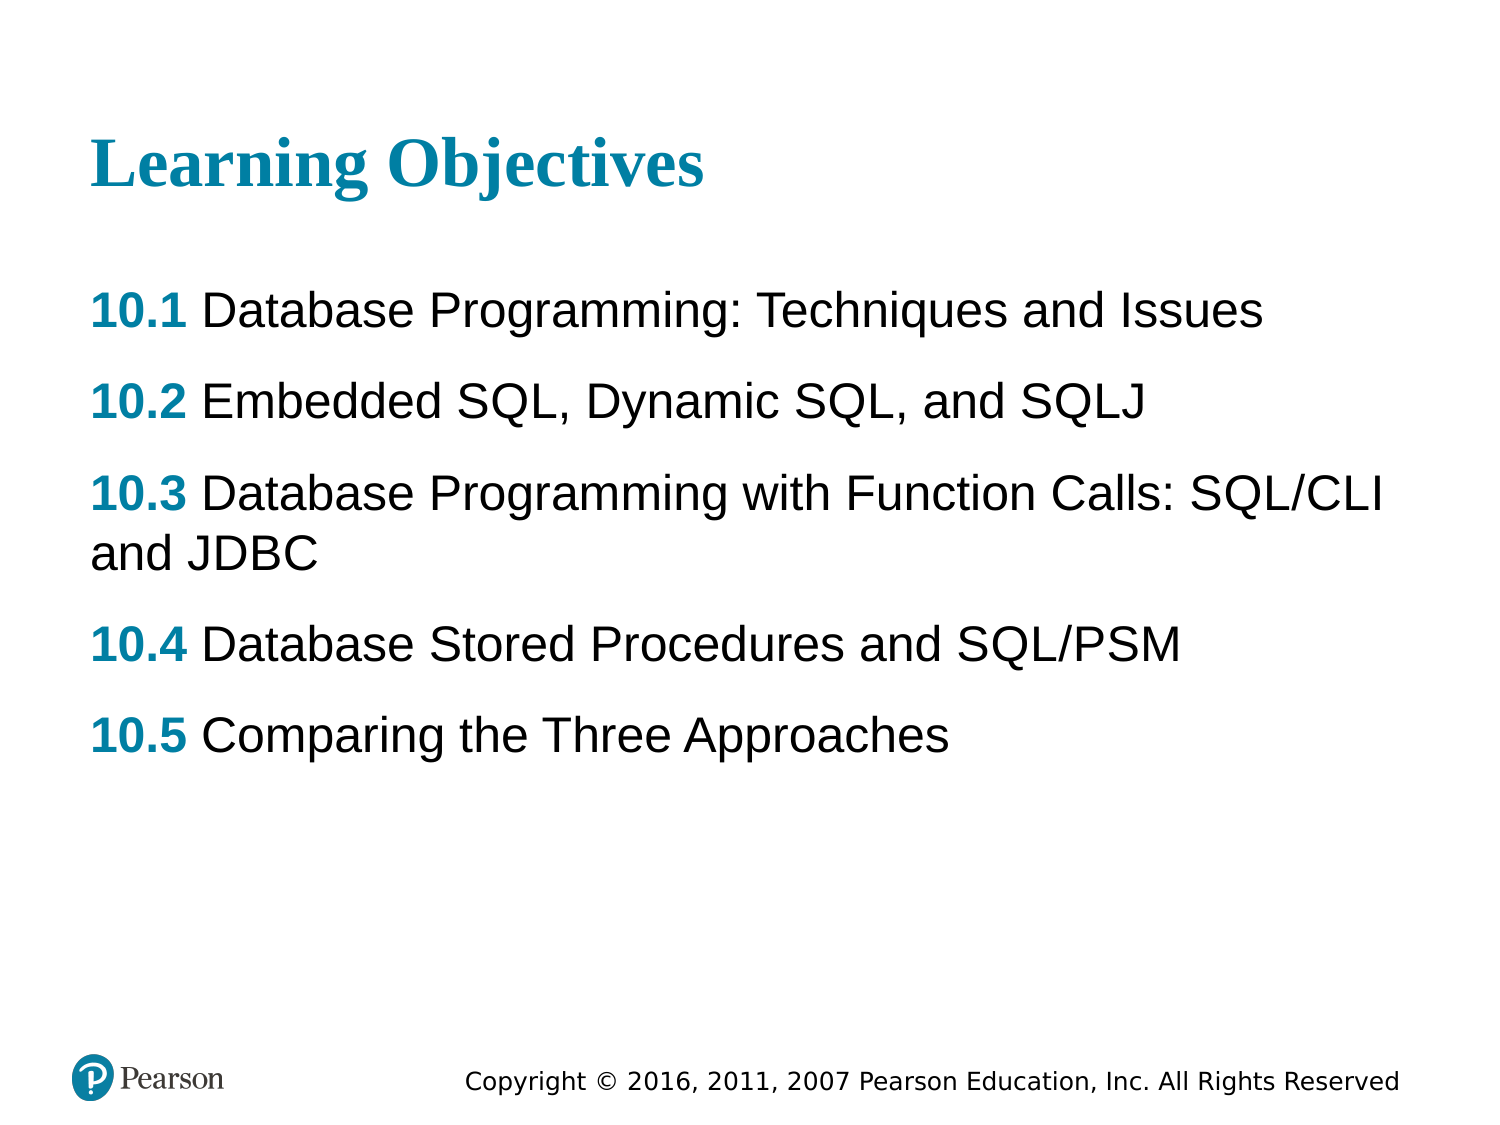

# Learning Objectives
10.1 Database Programming: Techniques and Issues
10.2 Embedded S Q L, Dynamic S Q L, and S Q L J
10.3 Database Programming with Function Calls: S Q L / C L I and J D B C
10.4 Database Stored Procedures and S Q L / P S M
10.5 Comparing the Three Approaches